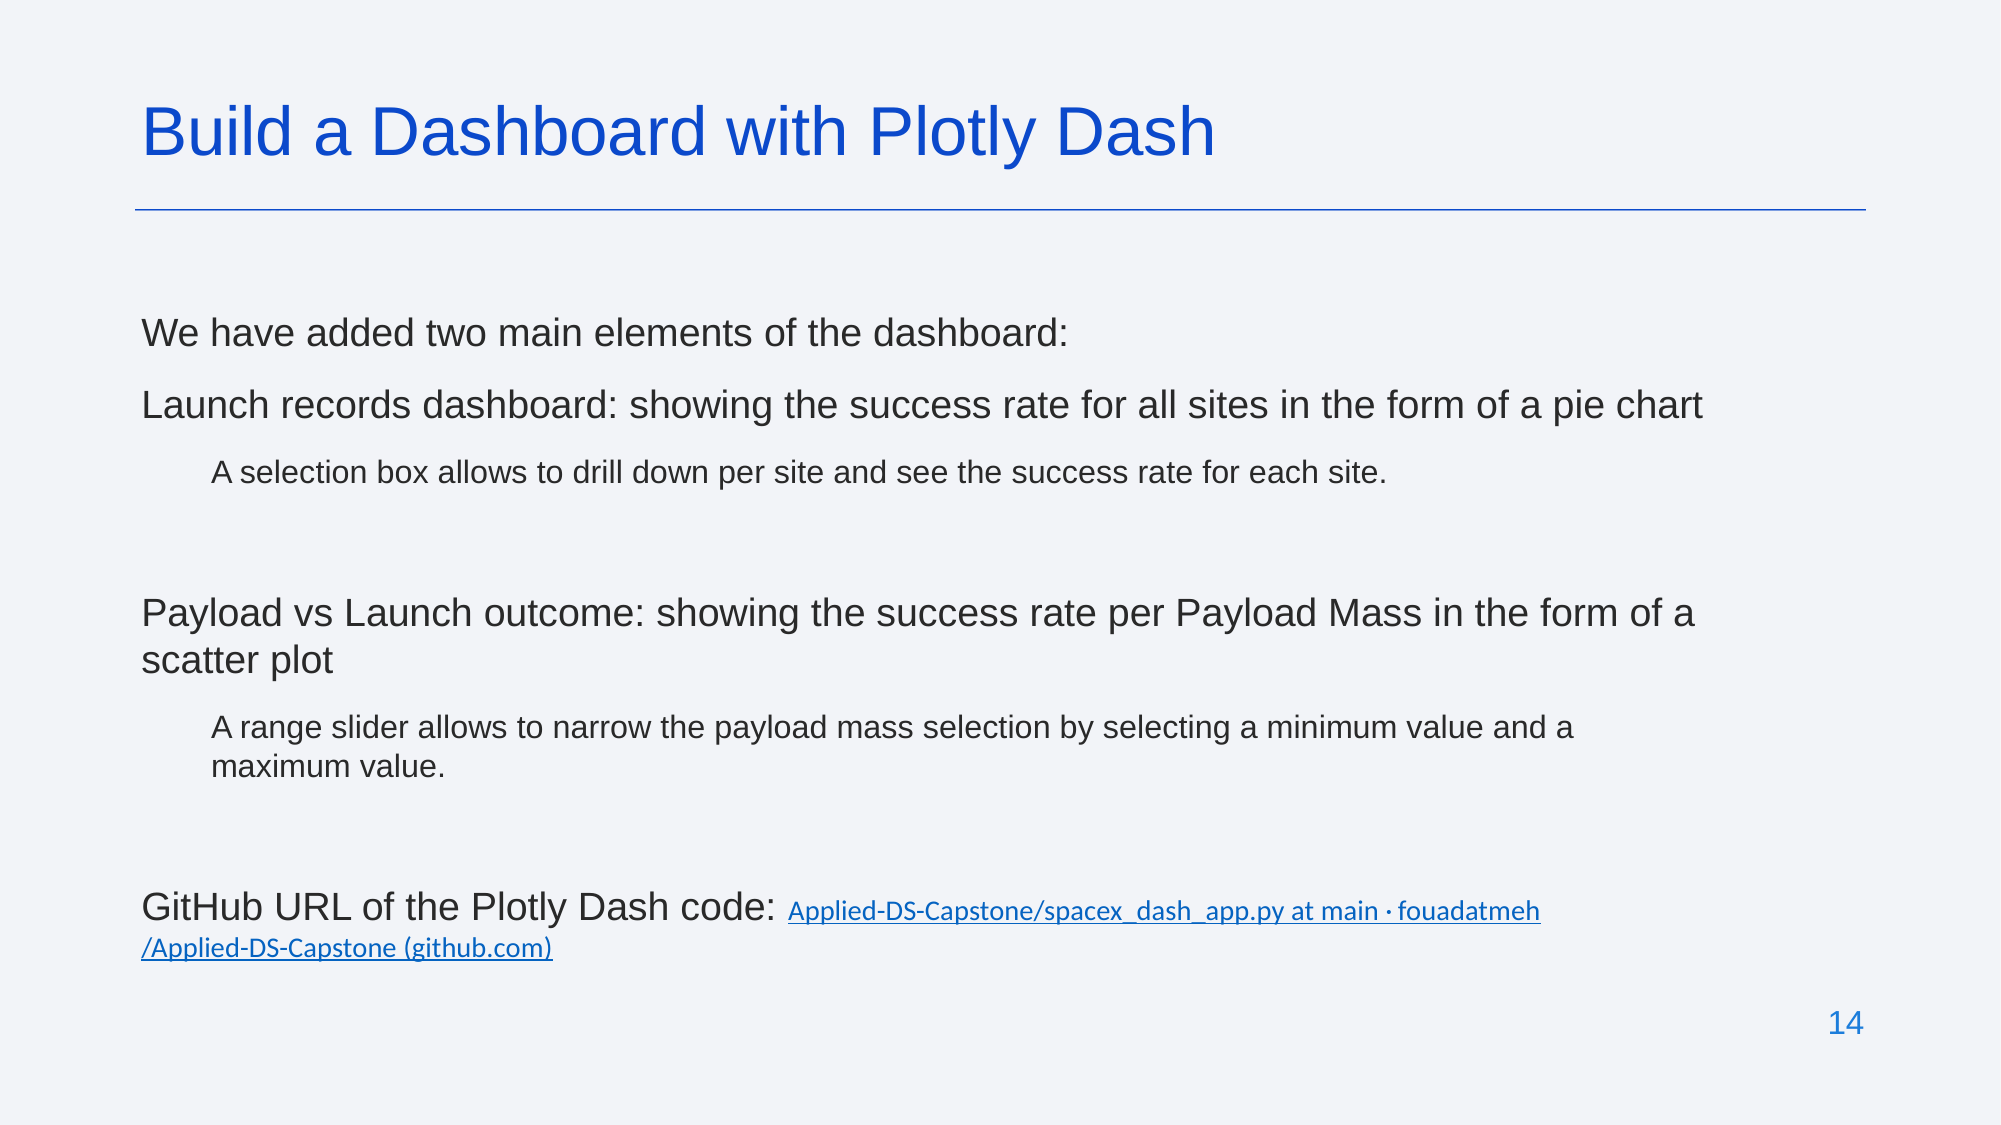

Build a Dashboard with Plotly Dash
We have added two main elements of the dashboard:
Launch records dashboard: showing the success rate for all sites in the form of a pie chart
A selection box allows to drill down per site and see the success rate for each site.

Payload vs Launch outcome: showing the success rate per Payload Mass in the form of a scatter plot
A range slider allows to narrow the payload mass selection by selecting a minimum value and a maximum value.

GitHub URL of the Plotly Dash code: Applied-DS-Capstone/spacex_dash_app.py at main · fouadatmeh/Applied-DS-Capstone (github.com)

14